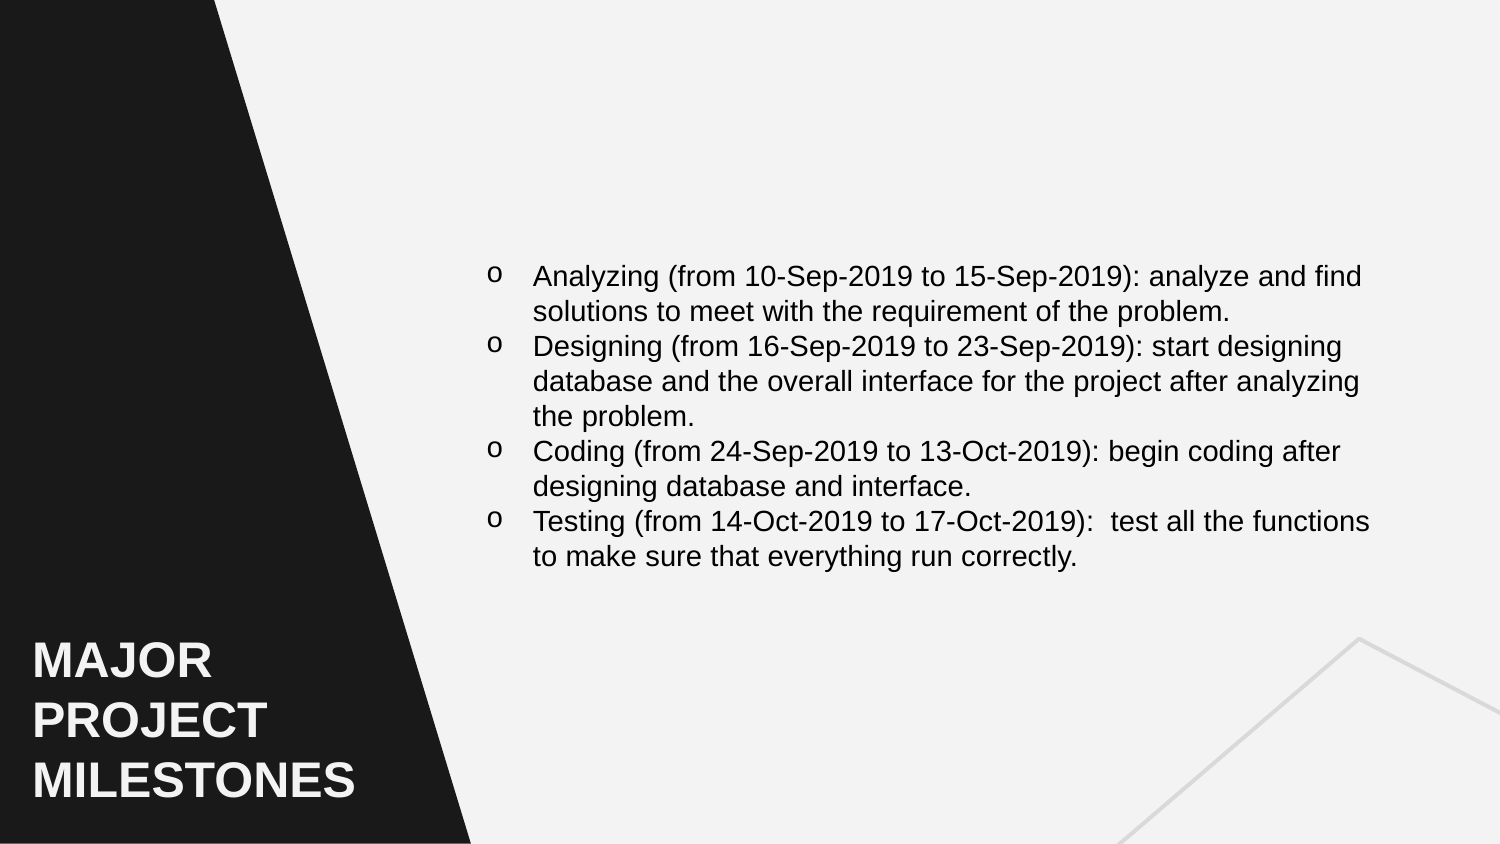

Analyzing (from 10-Sep-2019 to 15-Sep-2019): analyze and find solutions to meet with the requirement of the problem.
Designing (from 16-Sep-2019 to 23-Sep-2019): start designing database and the overall interface for the project after analyzing the problem.
Coding (from 24-Sep-2019 to 13-Oct-2019): begin coding after designing database and interface.
Testing (from 14-Oct-2019 to 17-Oct-2019):  test all the functions to make sure that everything run correctly.
# MAJOR PROJECT MILESTONES